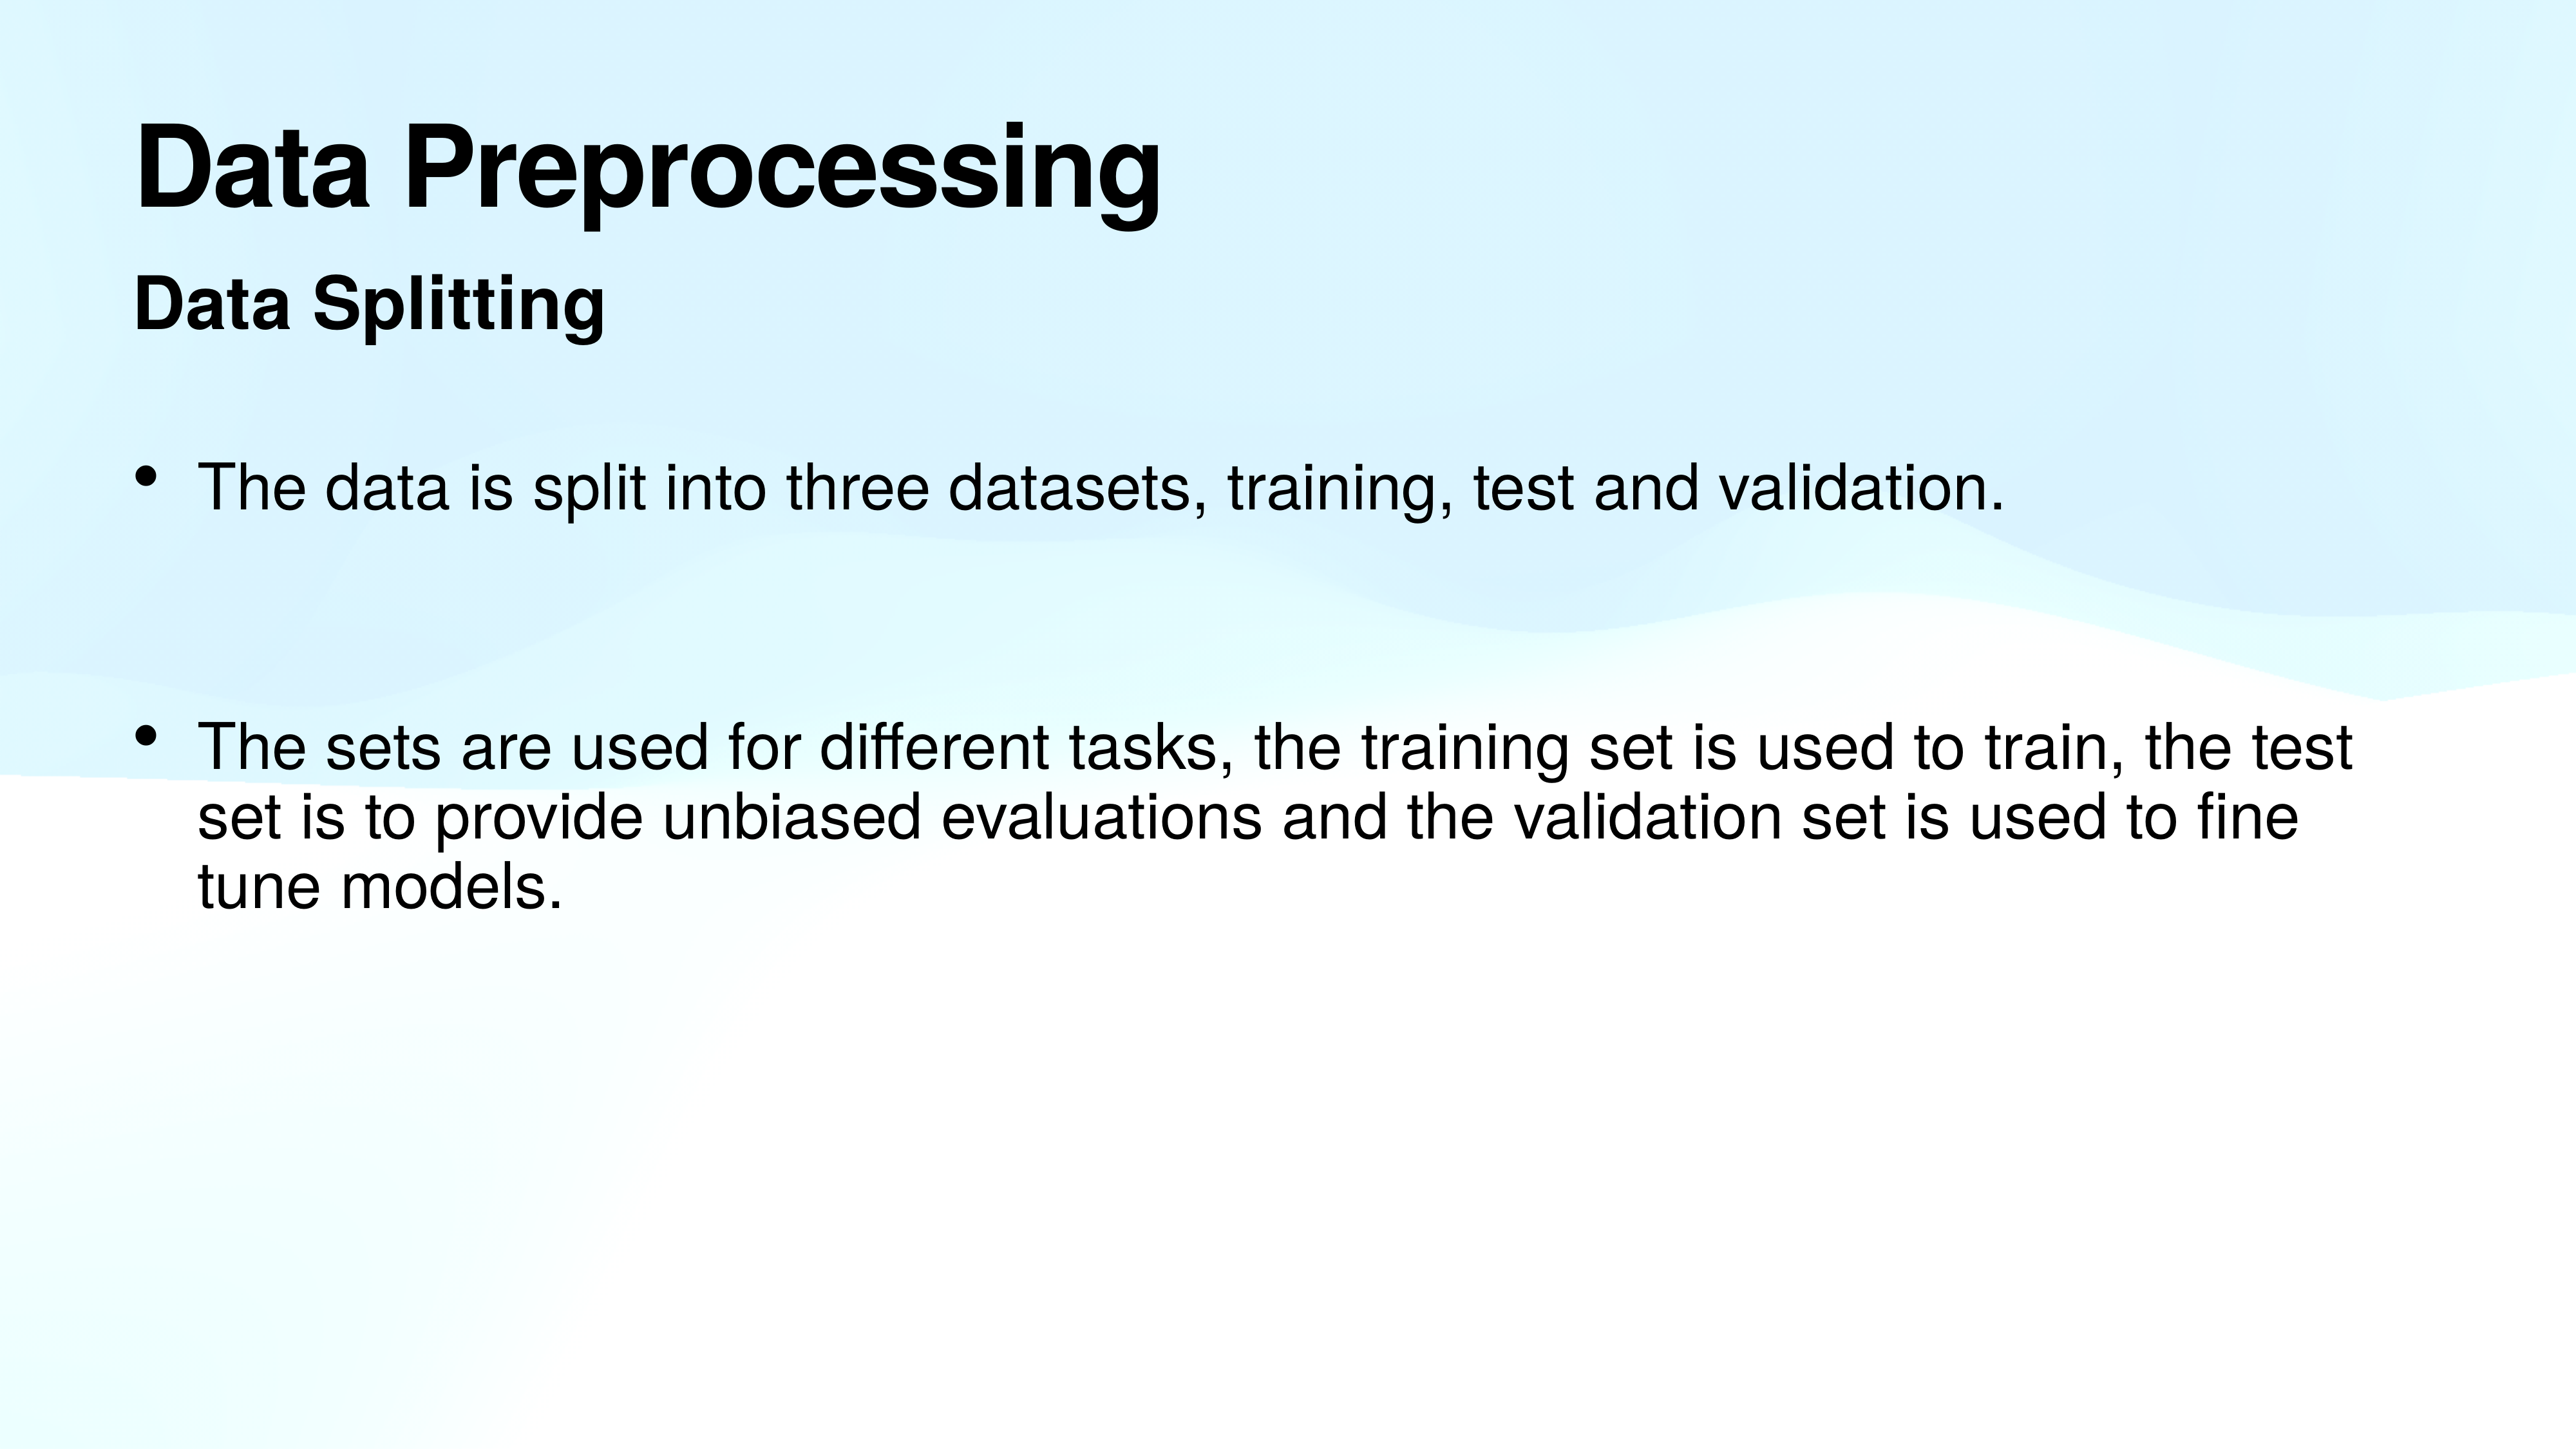

# Data Preprocessing
Data Splitting
The data is split into three datasets, training, test and validation.

The sets are used for different tasks, the training set is used to train, the test set is to provide unbiased evaluations and the validation set is used to fine tune models.